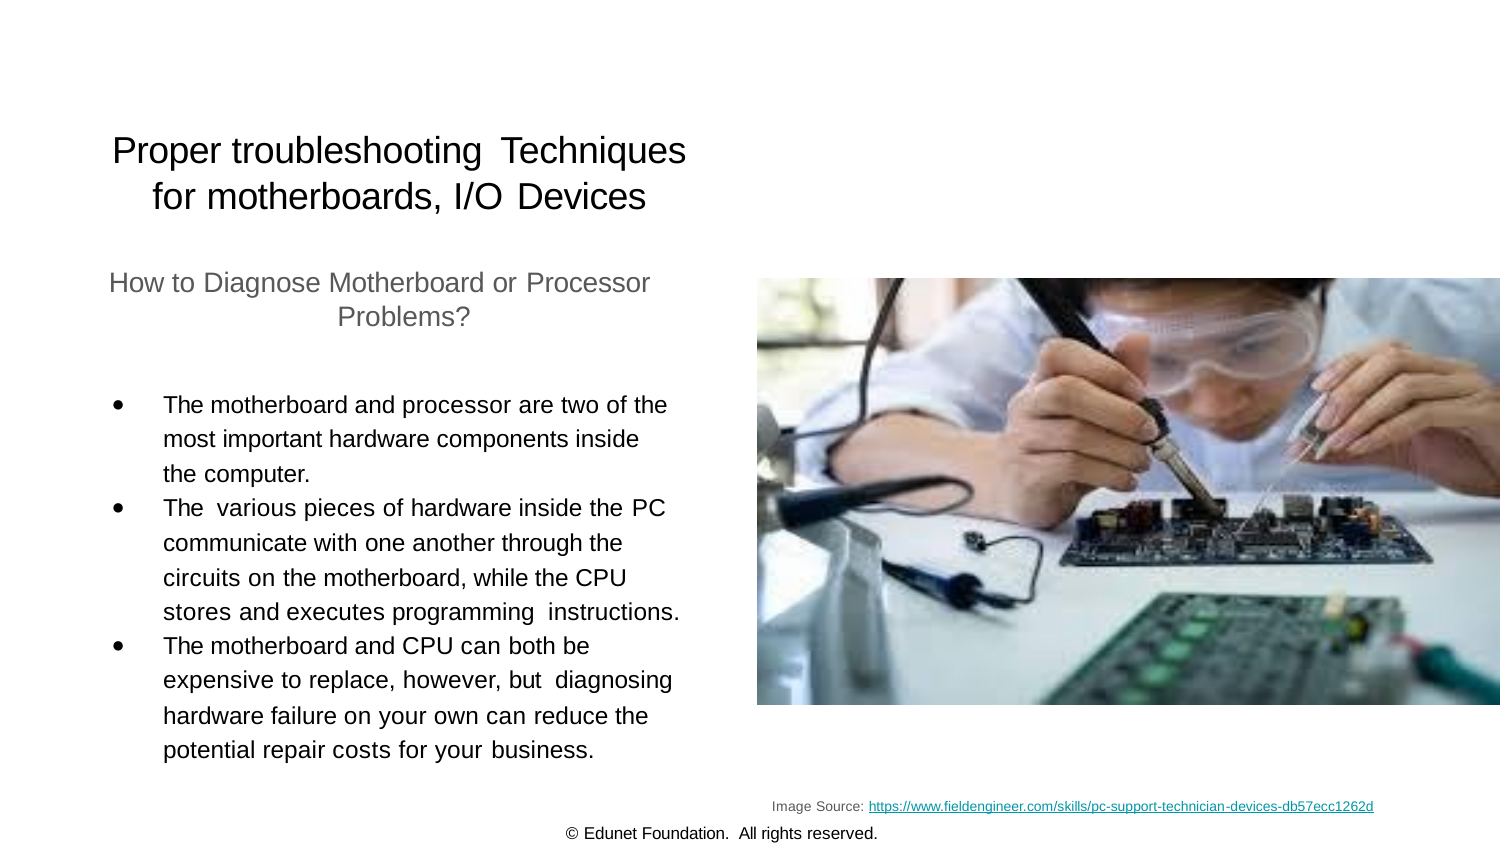

# Proper troubleshooting Techniques
for motherboards, I/O Devices
How to Diagnose Motherboard or Processor
Problems?

The motherboard and processor are two of the  most important hardware components inside  the computer.
The  various pieces of hardware inside the PC
communicate with one another through the  circuits on the motherboard, while the CPU  stores and executes programming  instructions.
The motherboard and CPU can both be  expensive to replace, however, but  diagnosing
hardware failure on your own can reduce the  potential repair costs for your business.

Image Source: https://www.fieldengineer.com/skills/pc-support-technician-devices-db57ecc1262d
© Edunet Foundation.  All rights reserved.